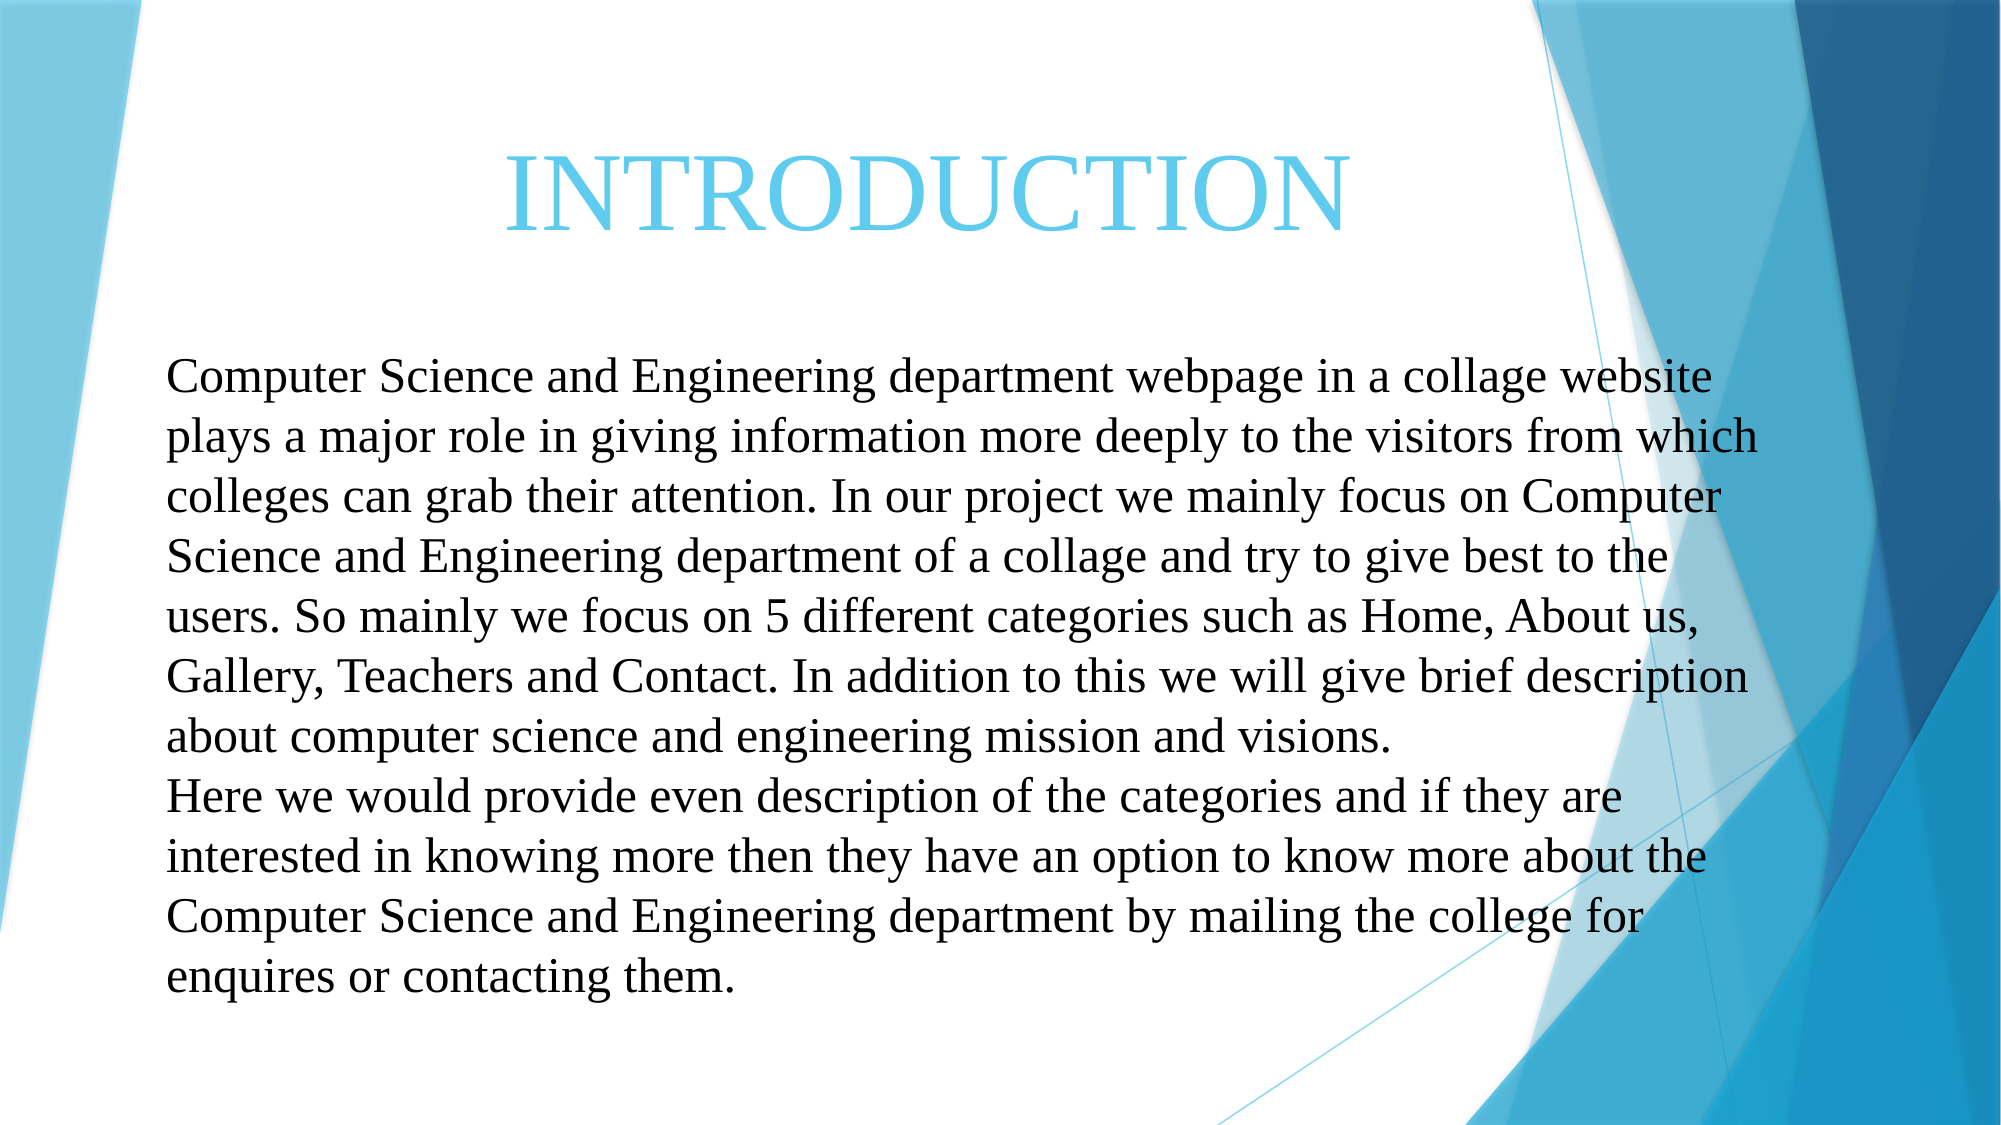

# INTRODUCTION
Computer Science and Engineering department webpage in a collage website plays a major role in giving information more deeply to the visitors from which colleges can grab their attention. In our project we mainly focus on Computer Science and Engineering department of a collage and try to give best to the users. So mainly we focus on 5 different categories such as Home, About us, Gallery, Teachers and Contact. In addition to this we will give brief description about computer science and engineering mission and visions.
Here we would provide even description of the categories and if they are interested in knowing more then they have an option to know more about the Computer Science and Engineering department by mailing the college for enquires or contacting them.